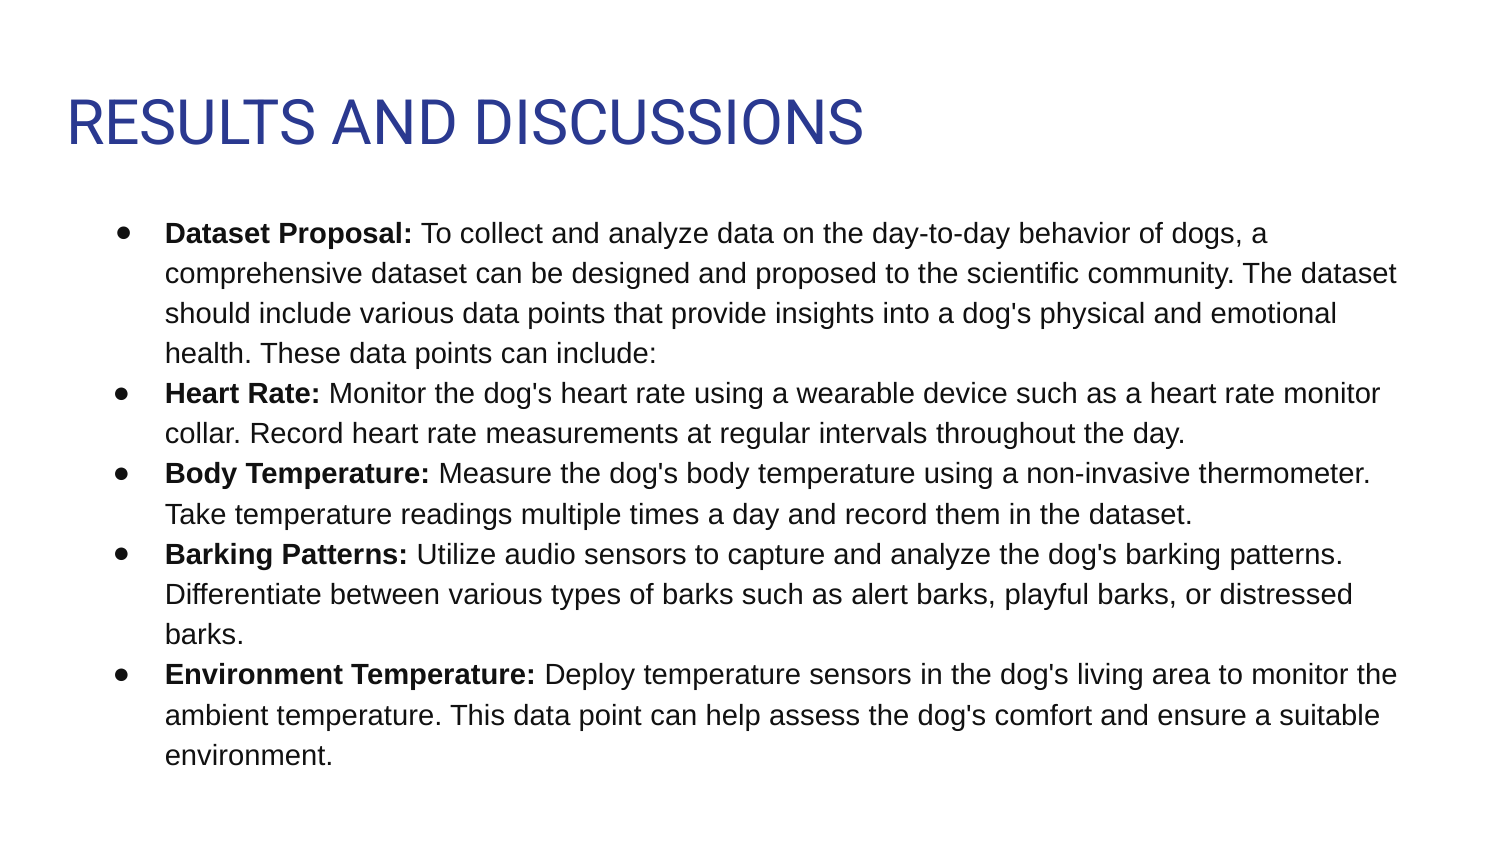

# RESULTS AND DISCUSSIONS

Dataset Proposal: To collect and analyze data on the day-to-day behavior of dogs, a comprehensive dataset can be designed and proposed to the scientific community. The dataset should include various data points that provide insights into a dog's physical and emotional health. These data points can include:
Heart Rate: Monitor the dog's heart rate using a wearable device such as a heart rate monitor collar. Record heart rate measurements at regular intervals throughout the day.
Body Temperature: Measure the dog's body temperature using a non-invasive thermometer. Take temperature readings multiple times a day and record them in the dataset.
Barking Patterns: Utilize audio sensors to capture and analyze the dog's barking patterns. Differentiate between various types of barks such as alert barks, playful barks, or distressed barks.
Environment Temperature: Deploy temperature sensors in the dog's living area to monitor the ambient temperature. This data point can help assess the dog's comfort and ensure a suitable environment.